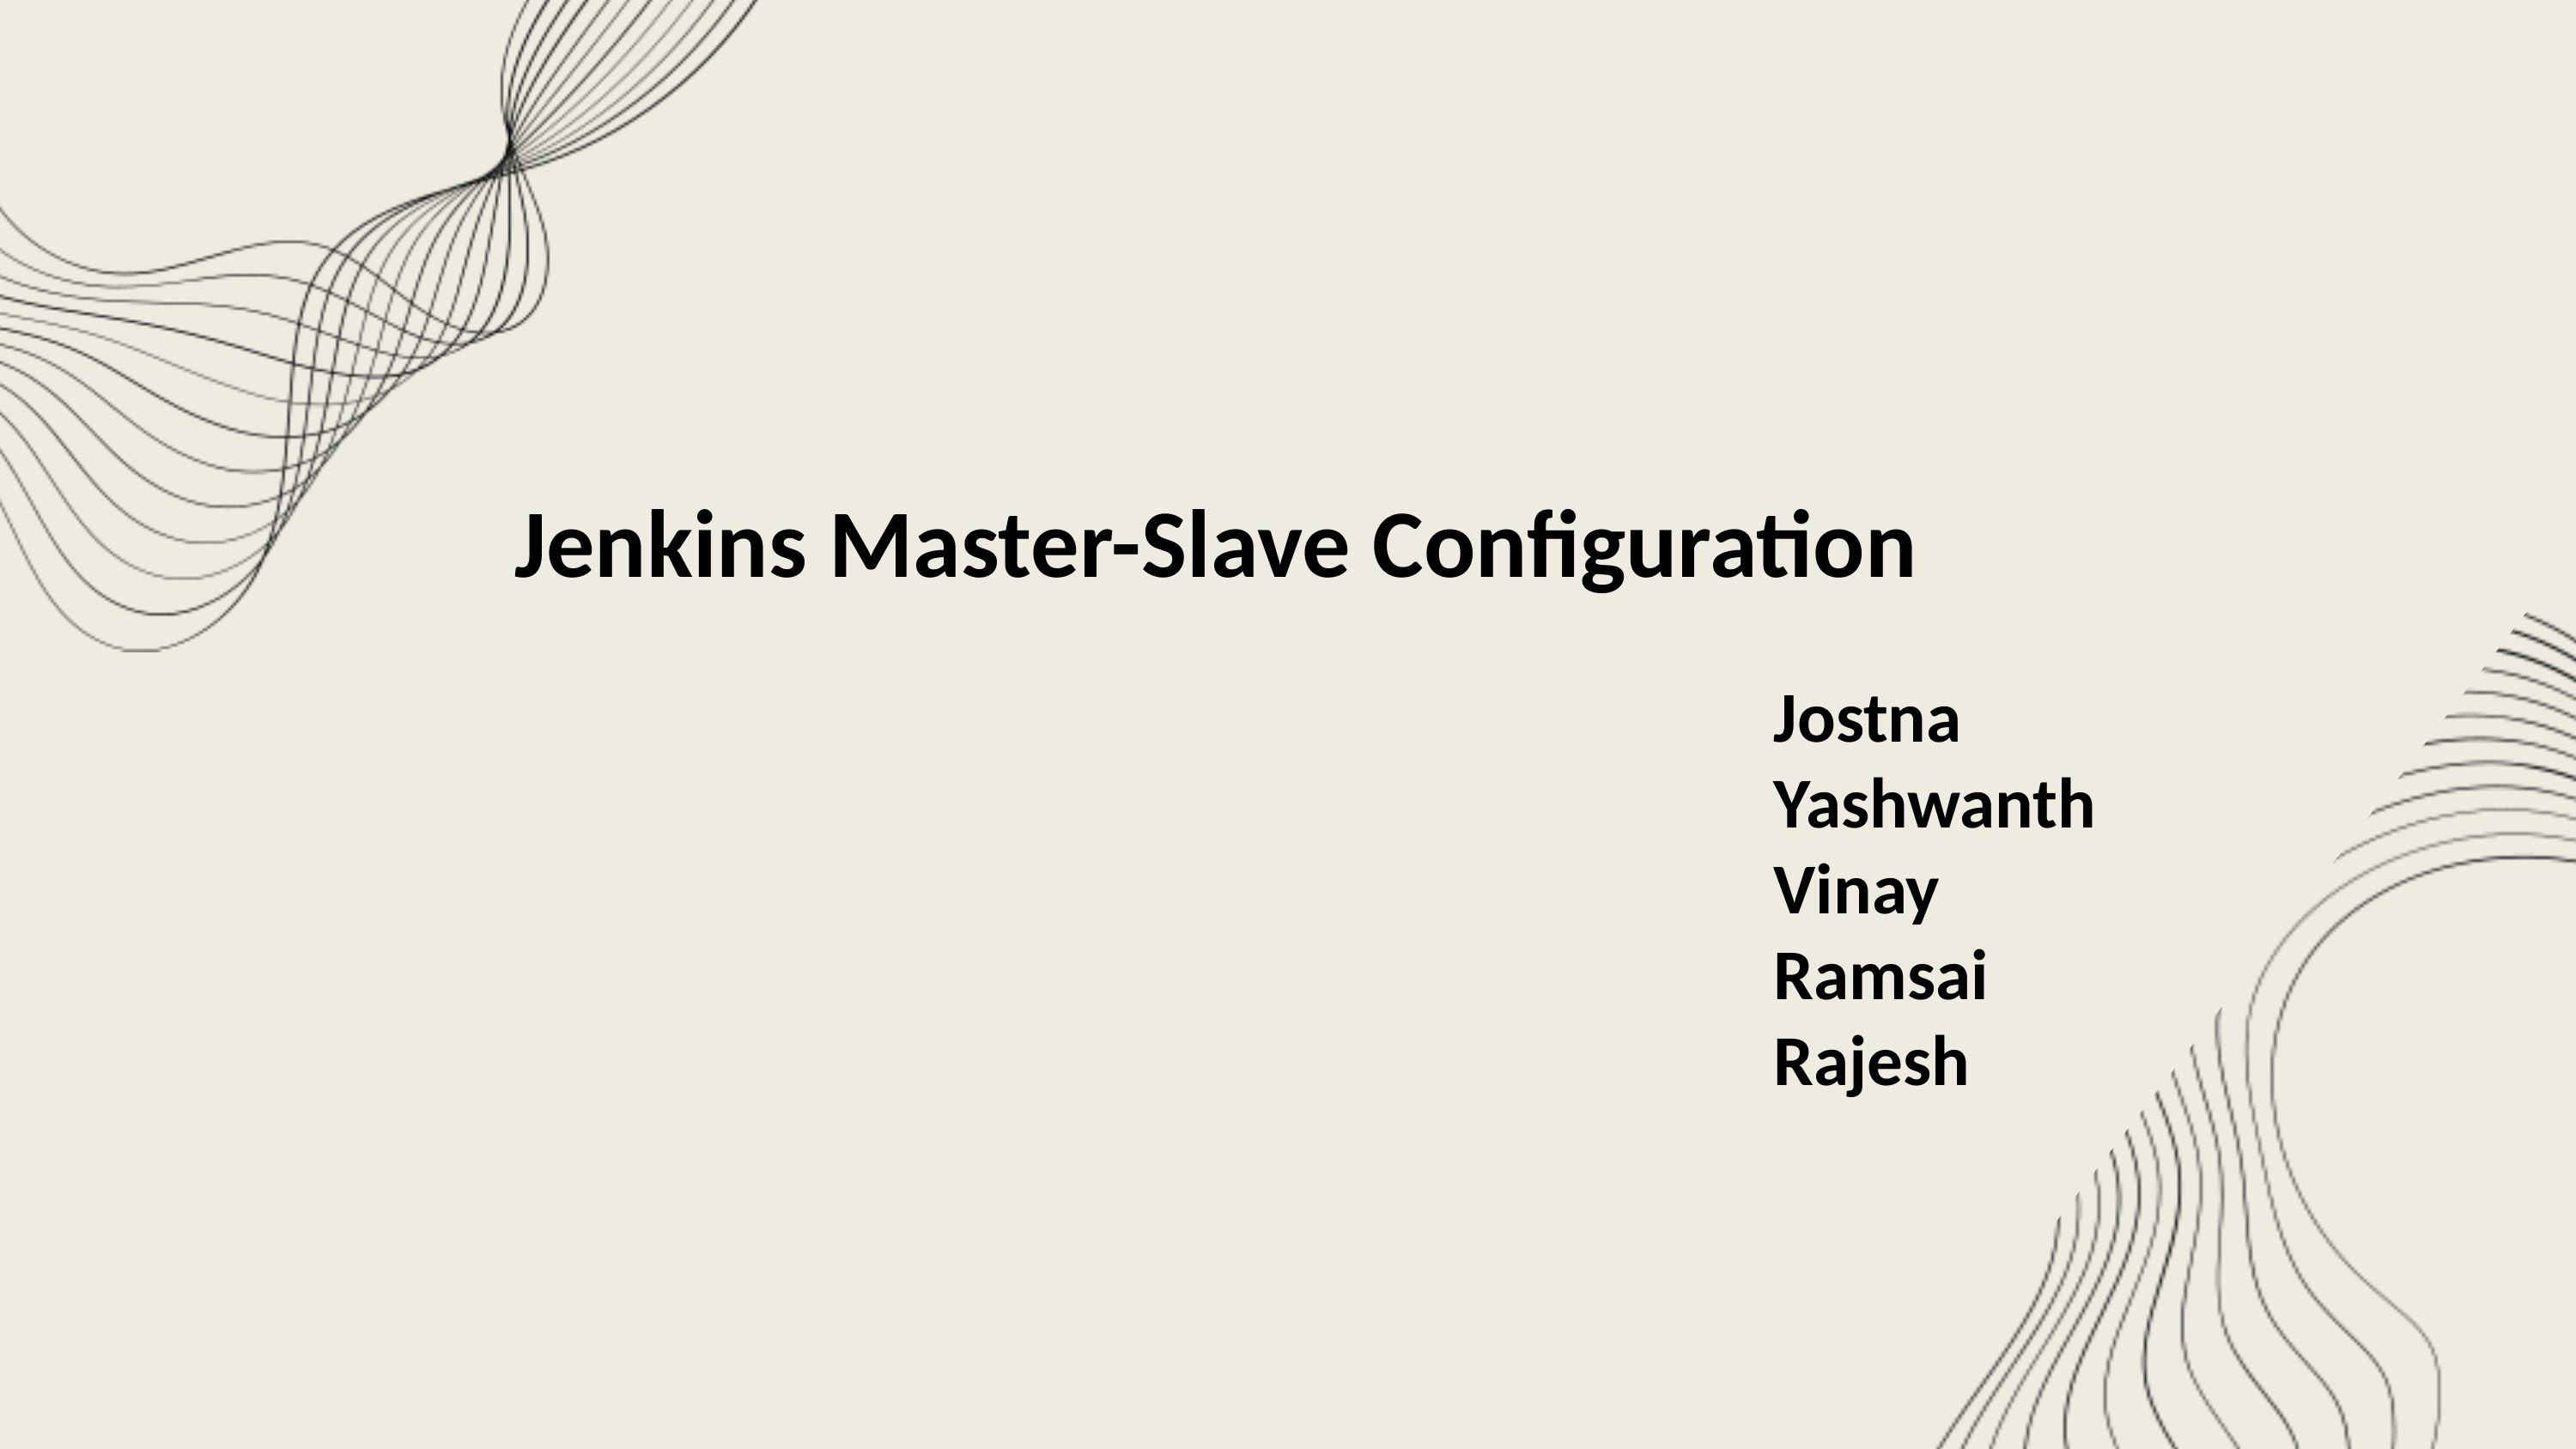

Jenkins Master-Slave Configuration
Jostna
Yashwanth
Vinay
Ramsai
Rajesh